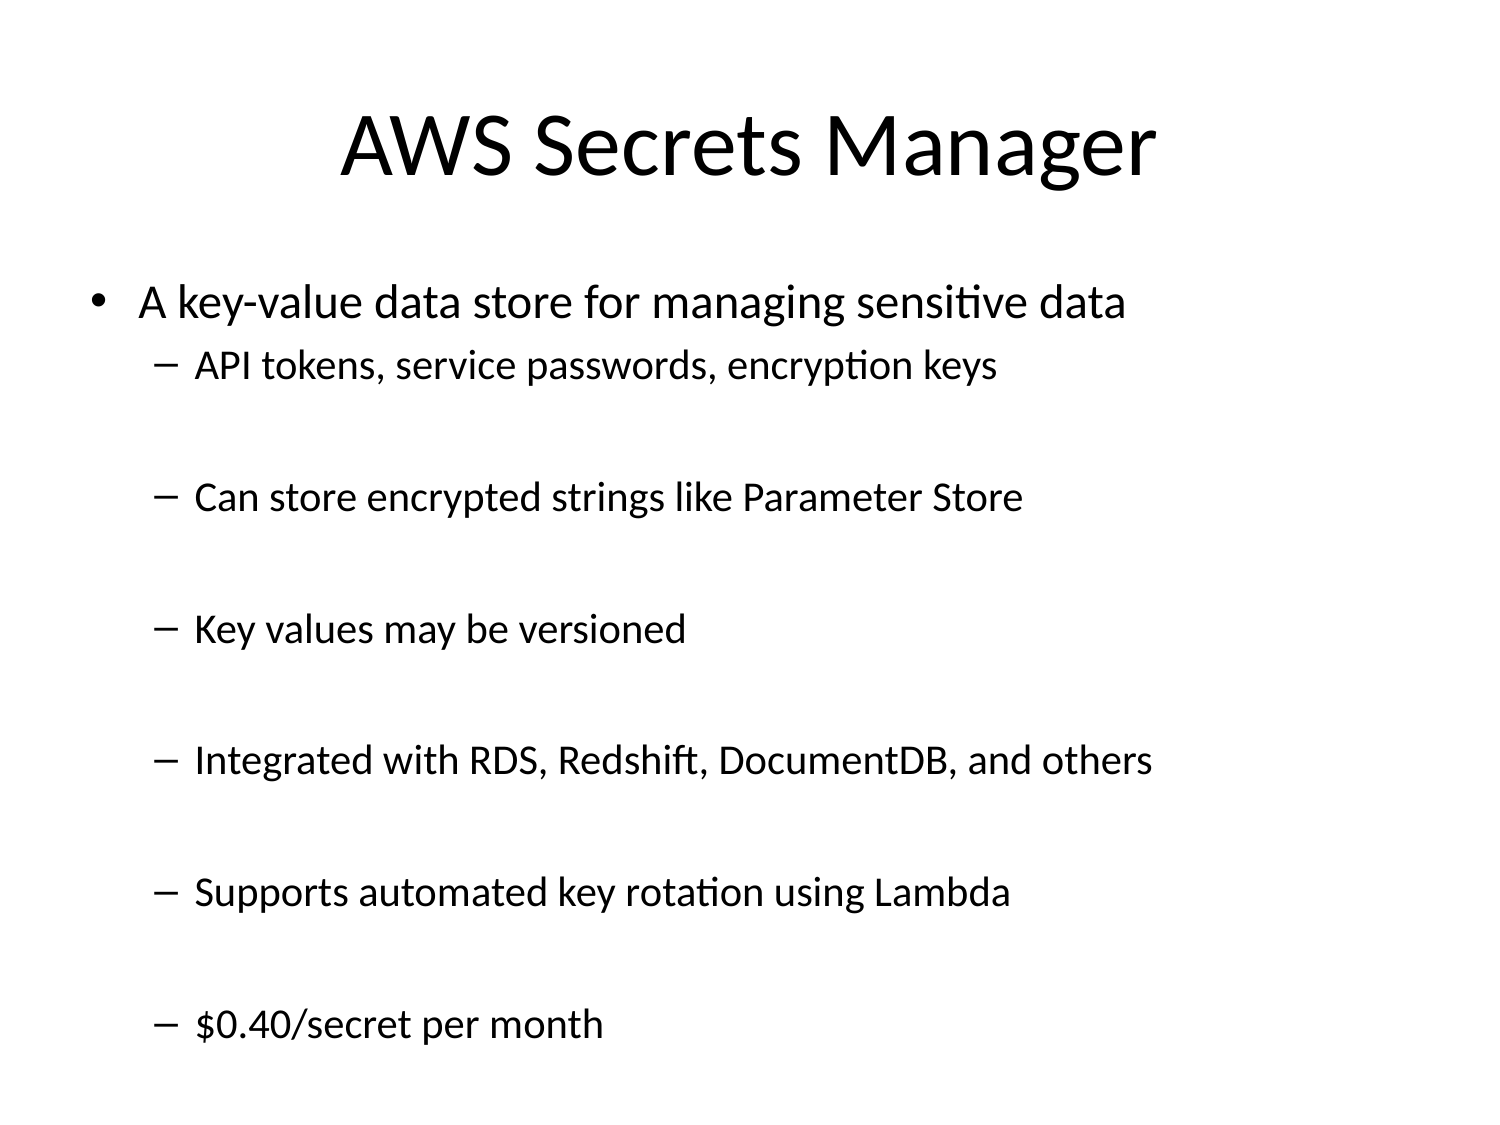

# AWS Secrets Manager
A key-value data store for managing sensitive data
API tokens, service passwords, encryption keys

Can store encrypted strings like Parameter Store

Key values may be versioned

Integrated with RDS, Redshift, DocumentDB, and others

Supports automated key rotation using Lambda

$0.40/secret per month